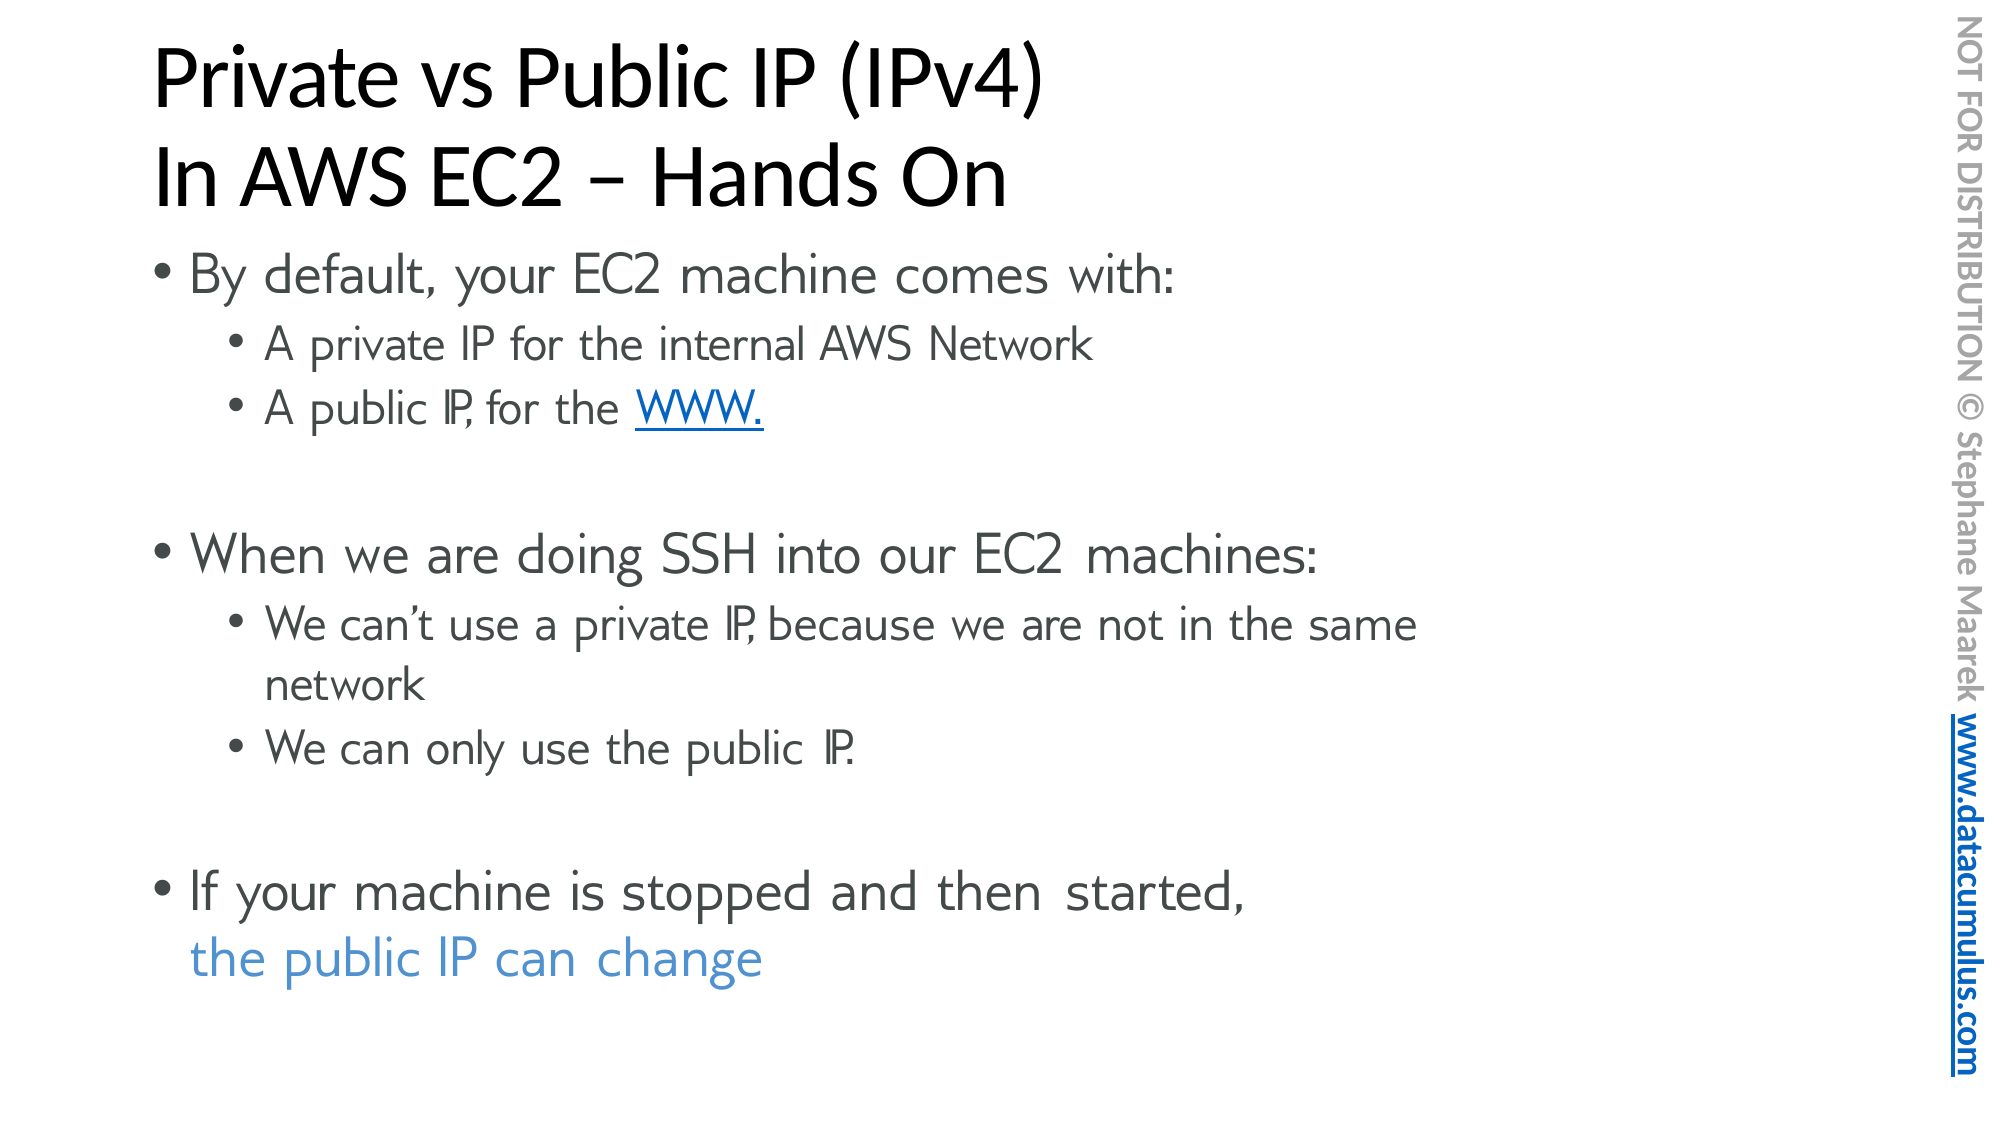

# Private vs Public IP (IPv4)  In AWS EC2 – Hands On
NOT FOR DISTRIBUTION © Stephane Maarek www.datacumulus.com
By default, your EC2 machine comes with:
A private IP for the internal AWS Network
A public IP, for the WWW.

When we are doing SSH into our EC2 machines:
We can’t use a private IP, because we are not in the same network
We can only use the public IP.

If your machine is stopped and then started,
the public IP can change
© Stephane Maarek